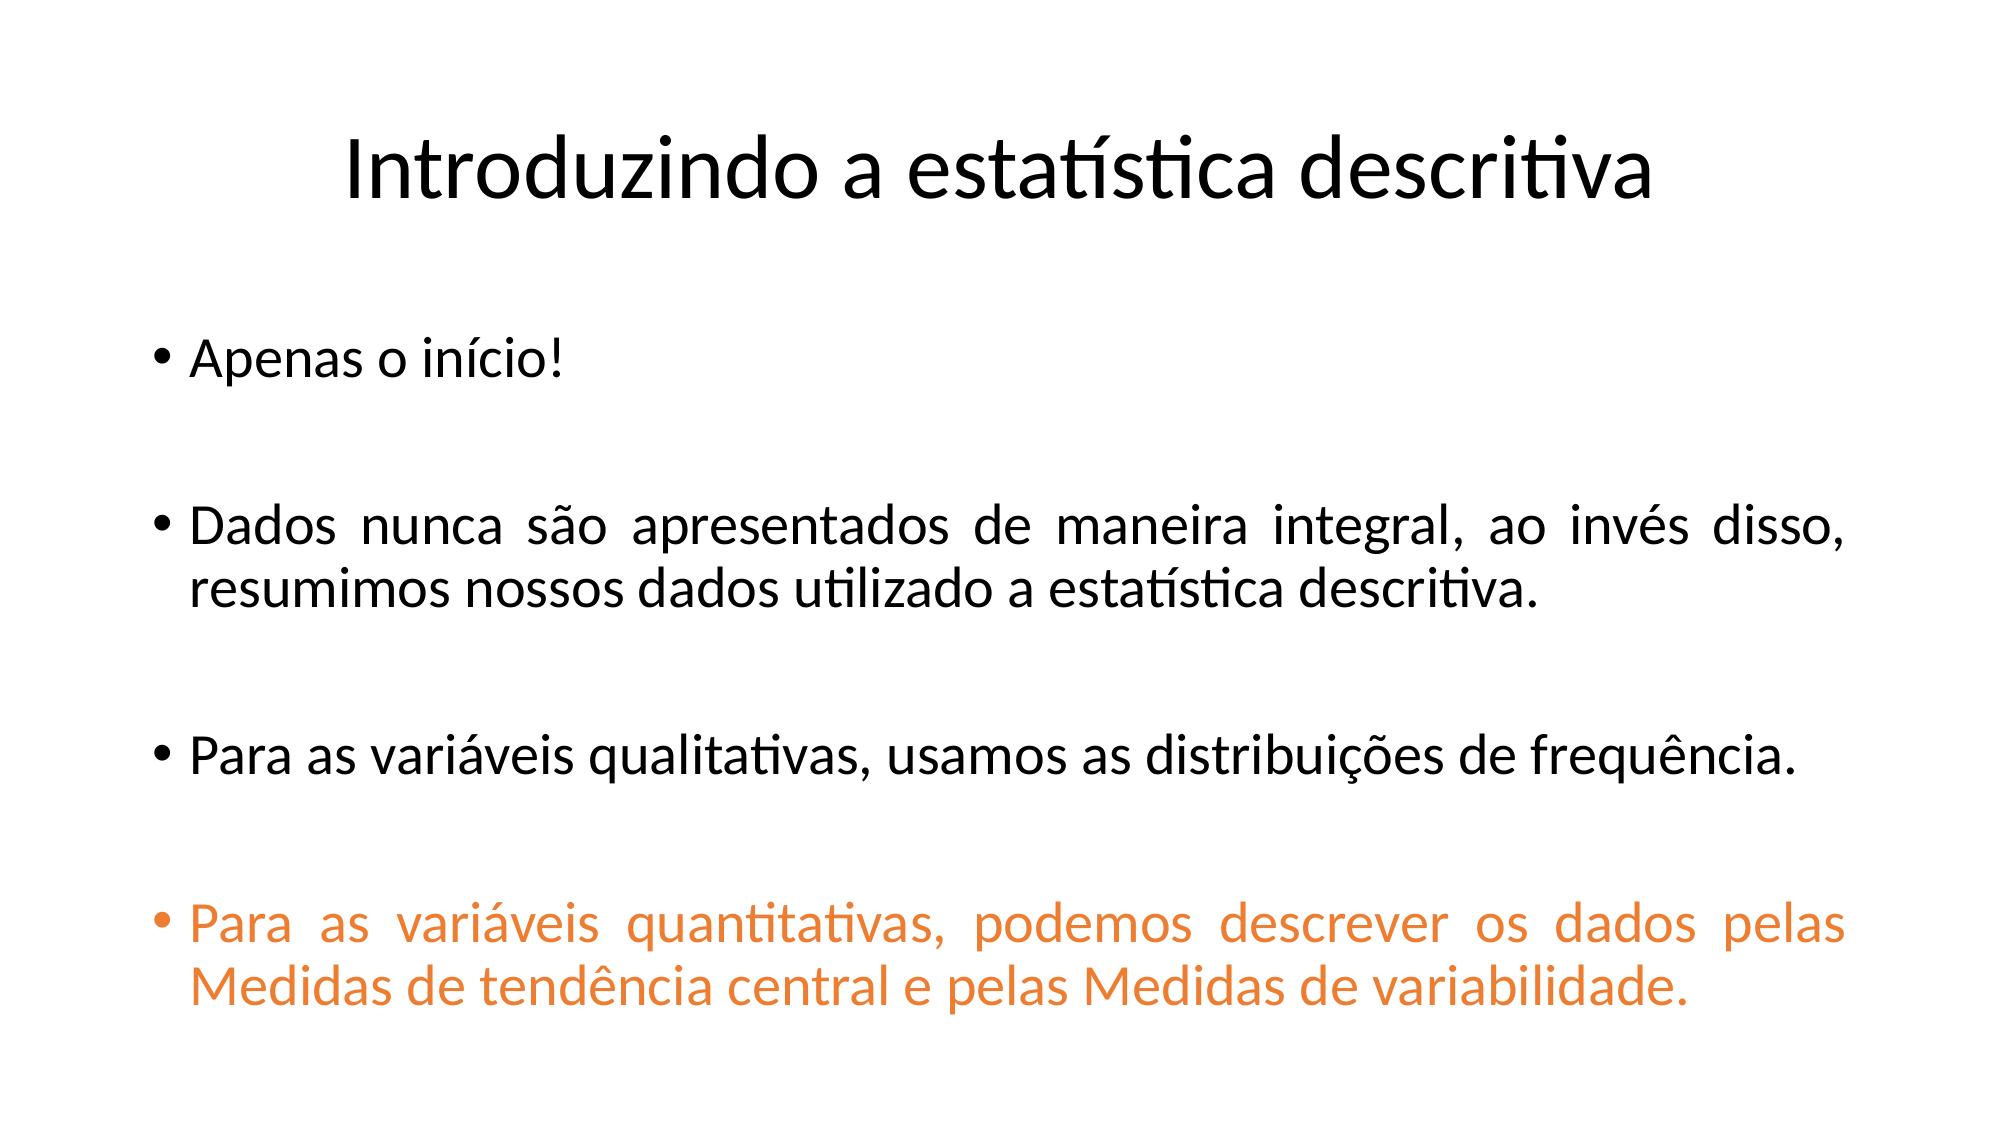

# Introduzindo a estatística descritiva
Apenas o início!

Dados nunca são apresentados de maneira integral, ao invés disso, resumimos nossos dados utilizado a estatística descritiva.

Para as variáveis qualitativas, usamos as distribuições de frequência.

Para as variáveis quantitativas, podemos descrever os dados pelas Medidas de tendência central e pelas Medidas de variabilidade.